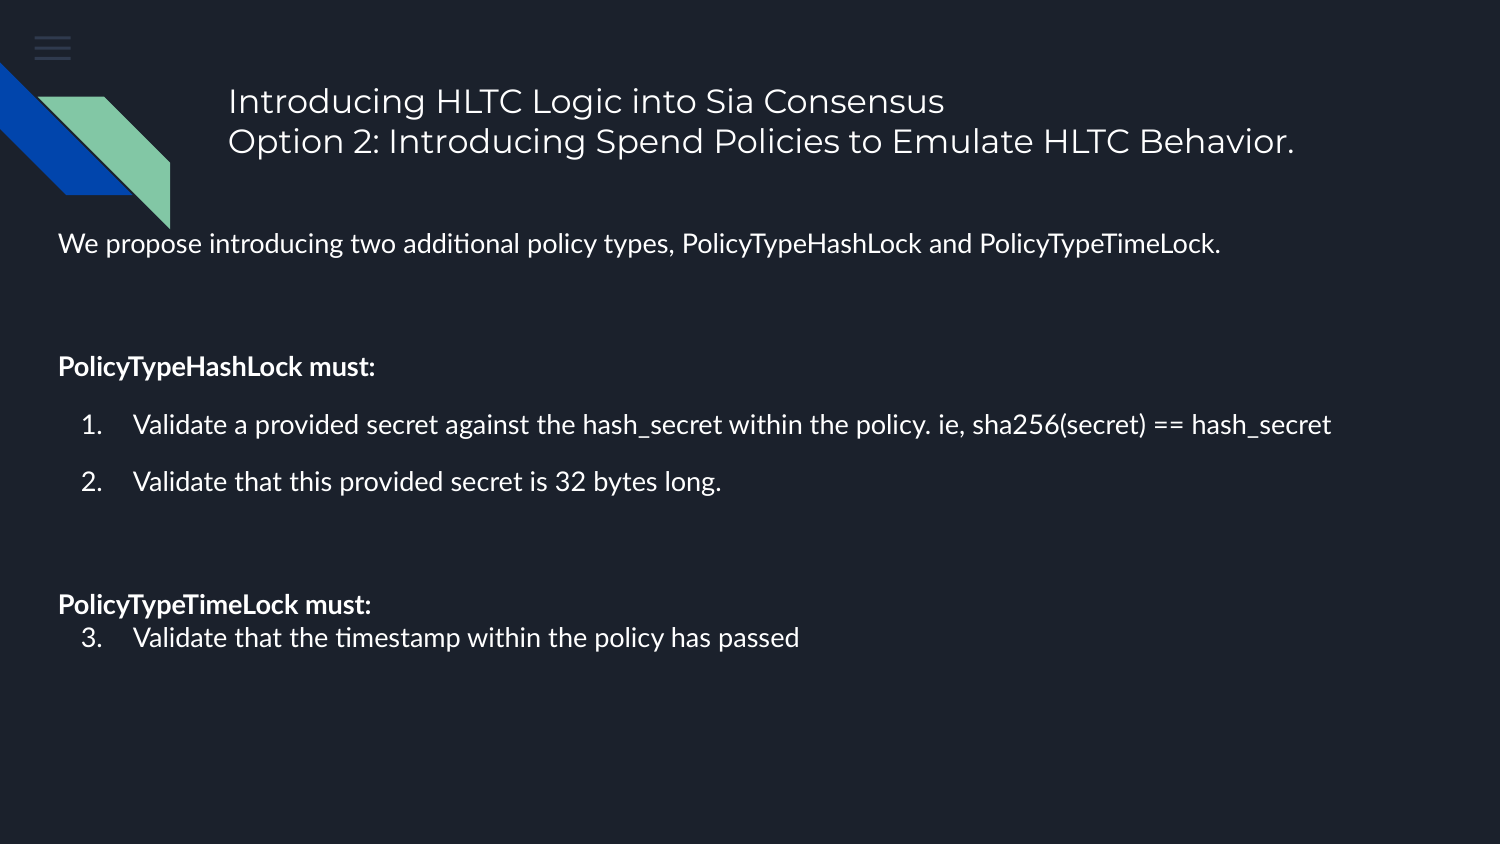

# Introducing HLTC Logic into Sia Consensus
Option 2: Introducing Spend Policies to Emulate HLTC Behavior.
We propose introducing two additional policy types, PolicyTypeHashLock and PolicyTypeTimeLock.

PolicyTypeHashLock must:
Validate a provided secret against the hash_secret within the policy. ie, sha256(secret) == hash_secret
Validate that this provided secret is 32 bytes long.

PolicyTypeTimeLock must:
Validate that the timestamp within the policy has passed